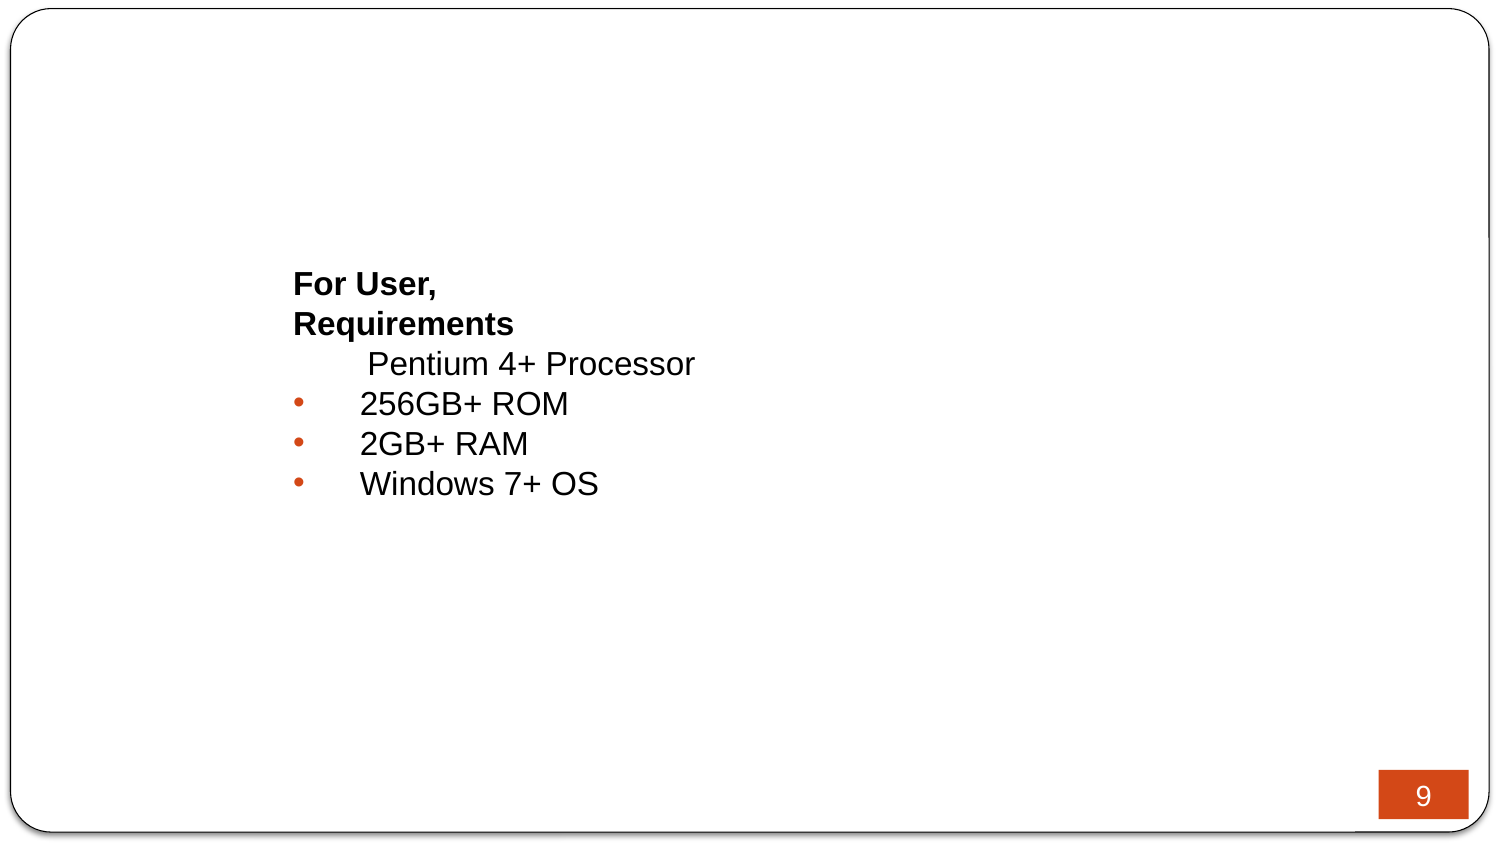

For User,
Requirements
        Pentium 4+ Processor
256GB+ ROM
2GB+ RAM
Windows 7+ OS

9